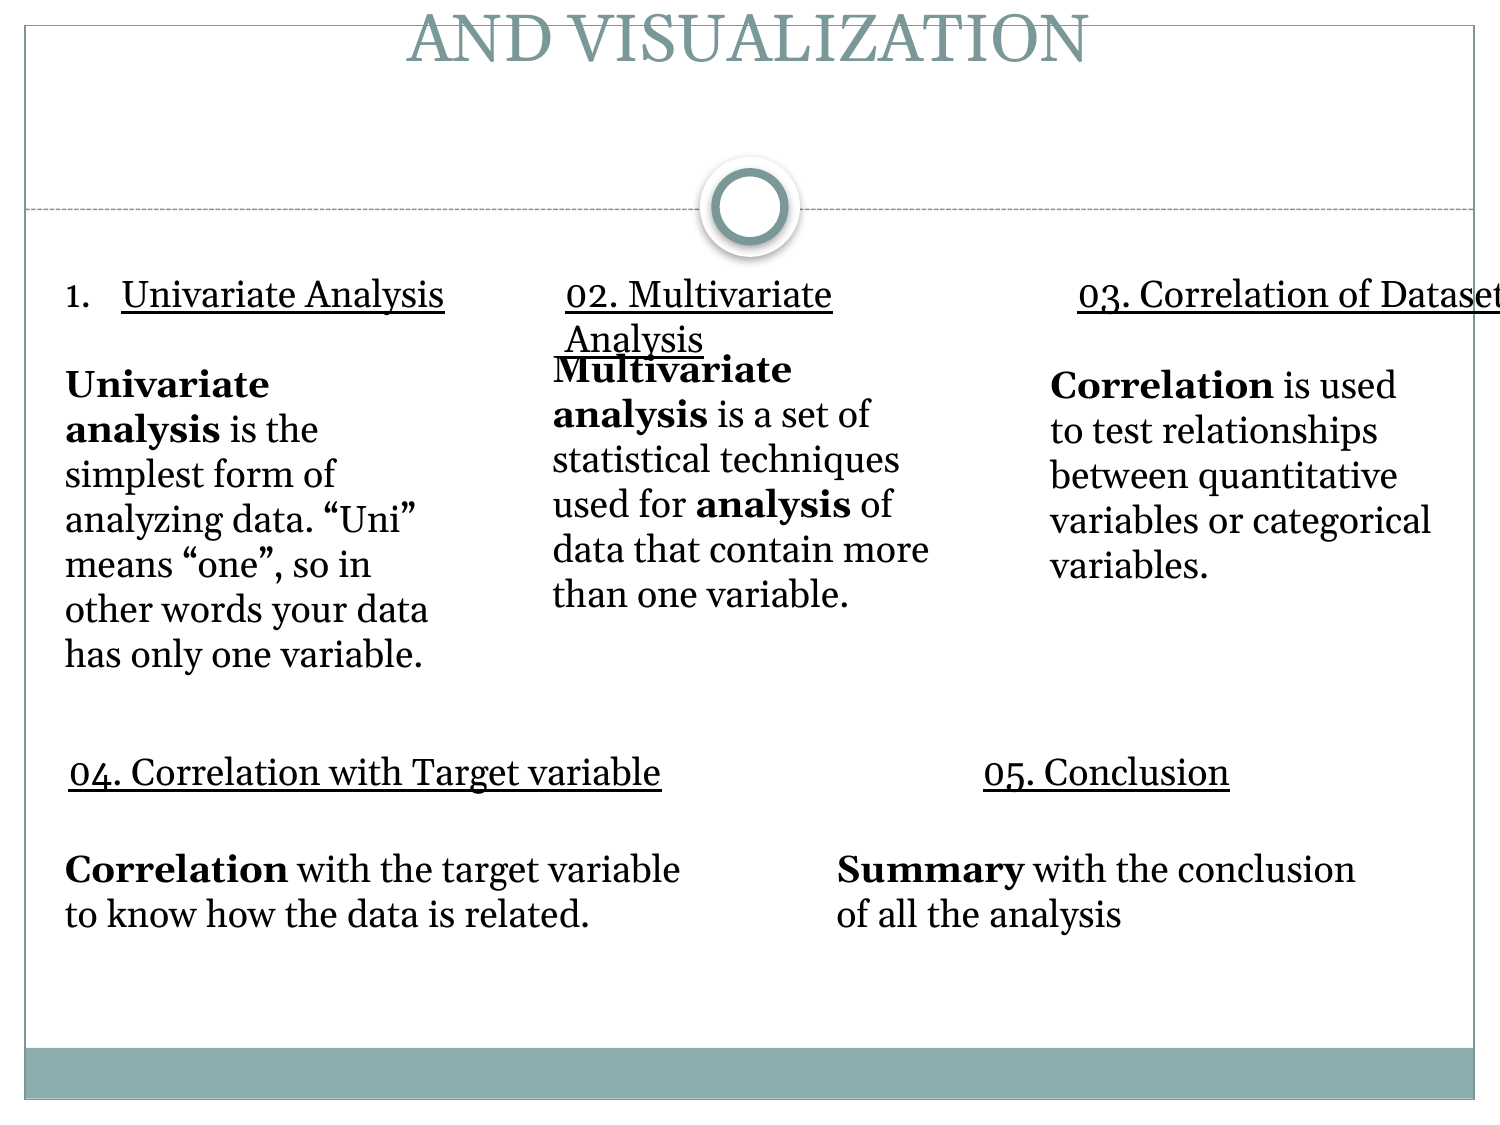

# EXPLORATORY DATA ANALYSIS (EDA) AND VISUALIZATION
Univariate Analysis

Univariate analysis is the simplest form of analyzing data. “Uni” means “one”, so in other words your data has only one variable.

02. Multivariate Analysis
03. Correlation of Dataset
Multivariate analysis is a set of statistical techniques used for analysis of data that contain more than one variable.
Correlation is used to test relationships between quantitative variables or categorical variables.
04. Correlation with Target variable
05. Conclusion
Correlation with the target variable to know how the data is related.
Summary with the conclusion of all the analysis